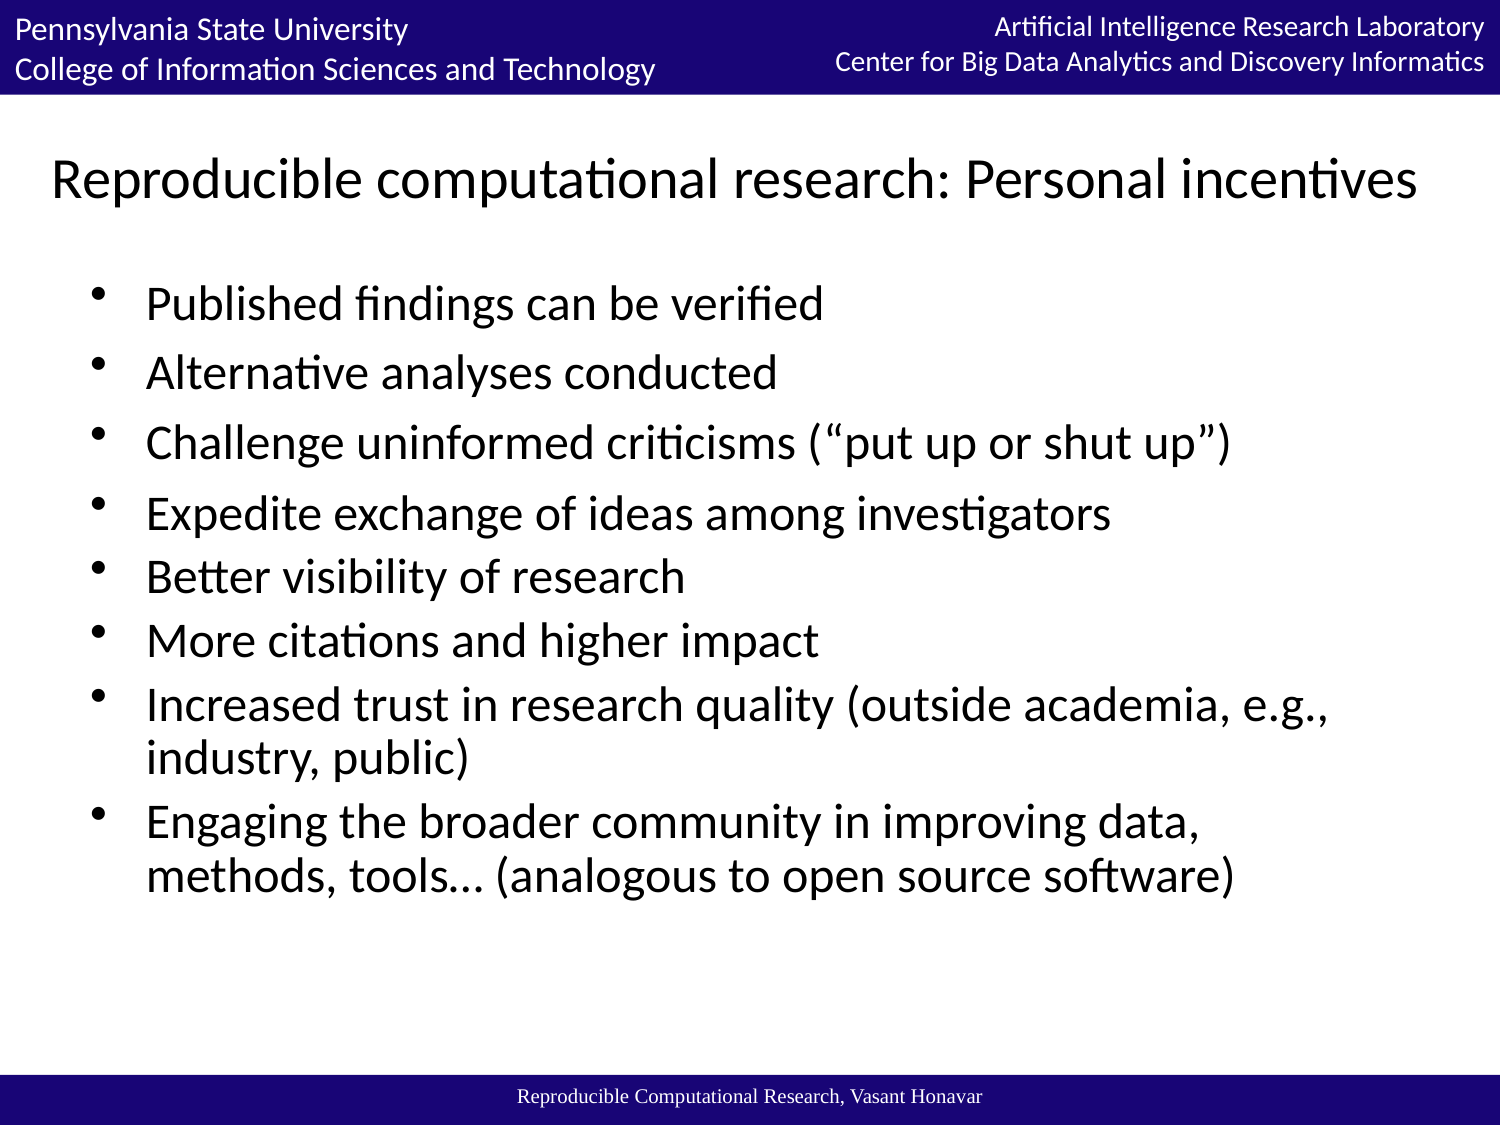

# Reproducible computational research: Personal incentives
Published findings can be verified
Alternative analyses conducted
Challenge uninformed criticisms (“put up or shut up”)
Expedite exchange of ideas among investigators
Better visibility of research
More citations and higher impact
Increased trust in research quality (outside academia, e.g., industry, public)
Engaging the broader community in improving data, methods, tools… (analogous to open source software)

Reproducible Computational Research, Vasant Honavar